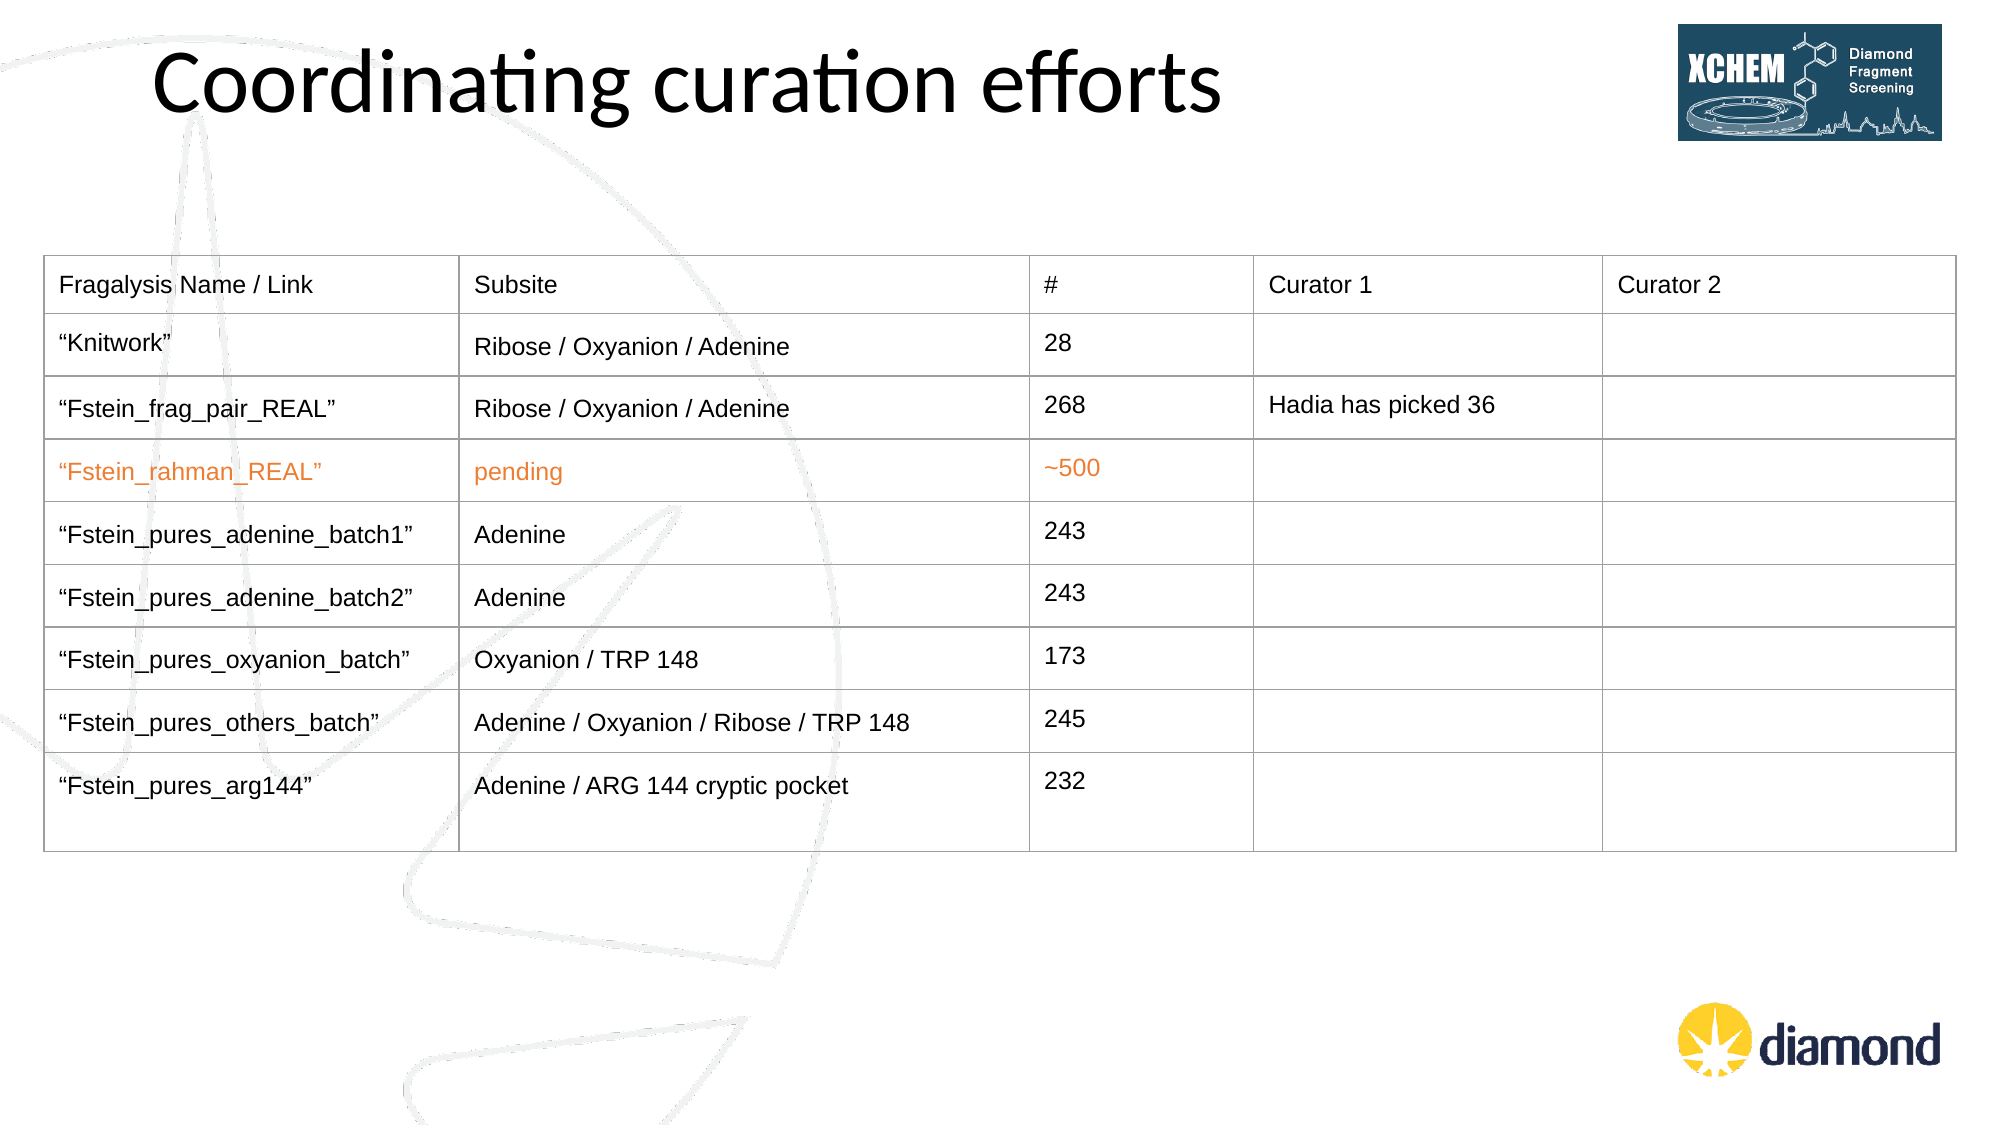

# Coordinating curation efforts
| Fragalysis Name / Link | Subsite | # | Curator 1 | Curator 2 |
| --- | --- | --- | --- | --- |
| “Knitwork” | Ribose / Oxyanion / Adenine | 28 |  |  |
| “Fstein\_frag\_pair\_REAL” | Ribose / Oxyanion / Adenine | 268 | Hadia has picked 36 |  |
| “Fstein\_rahman\_REAL” | pending | ~500 |  |  |
| “Fstein\_pures\_adenine\_batch1” | Adenine | 243 |  |  |
| “Fstein\_pures\_adenine\_batch2” | Adenine | 243 |  |  |
| “Fstein\_pures\_oxyanion\_batch” | Oxyanion / TRP 148 | 173 |  |  |
| “Fstein\_pures\_others\_batch” | Adenine / Oxyanion / Ribose / TRP 148 | 245 |  |  |
| “Fstein\_pures\_arg144” | Adenine / ARG 144 cryptic pocket | 232 |  |  |